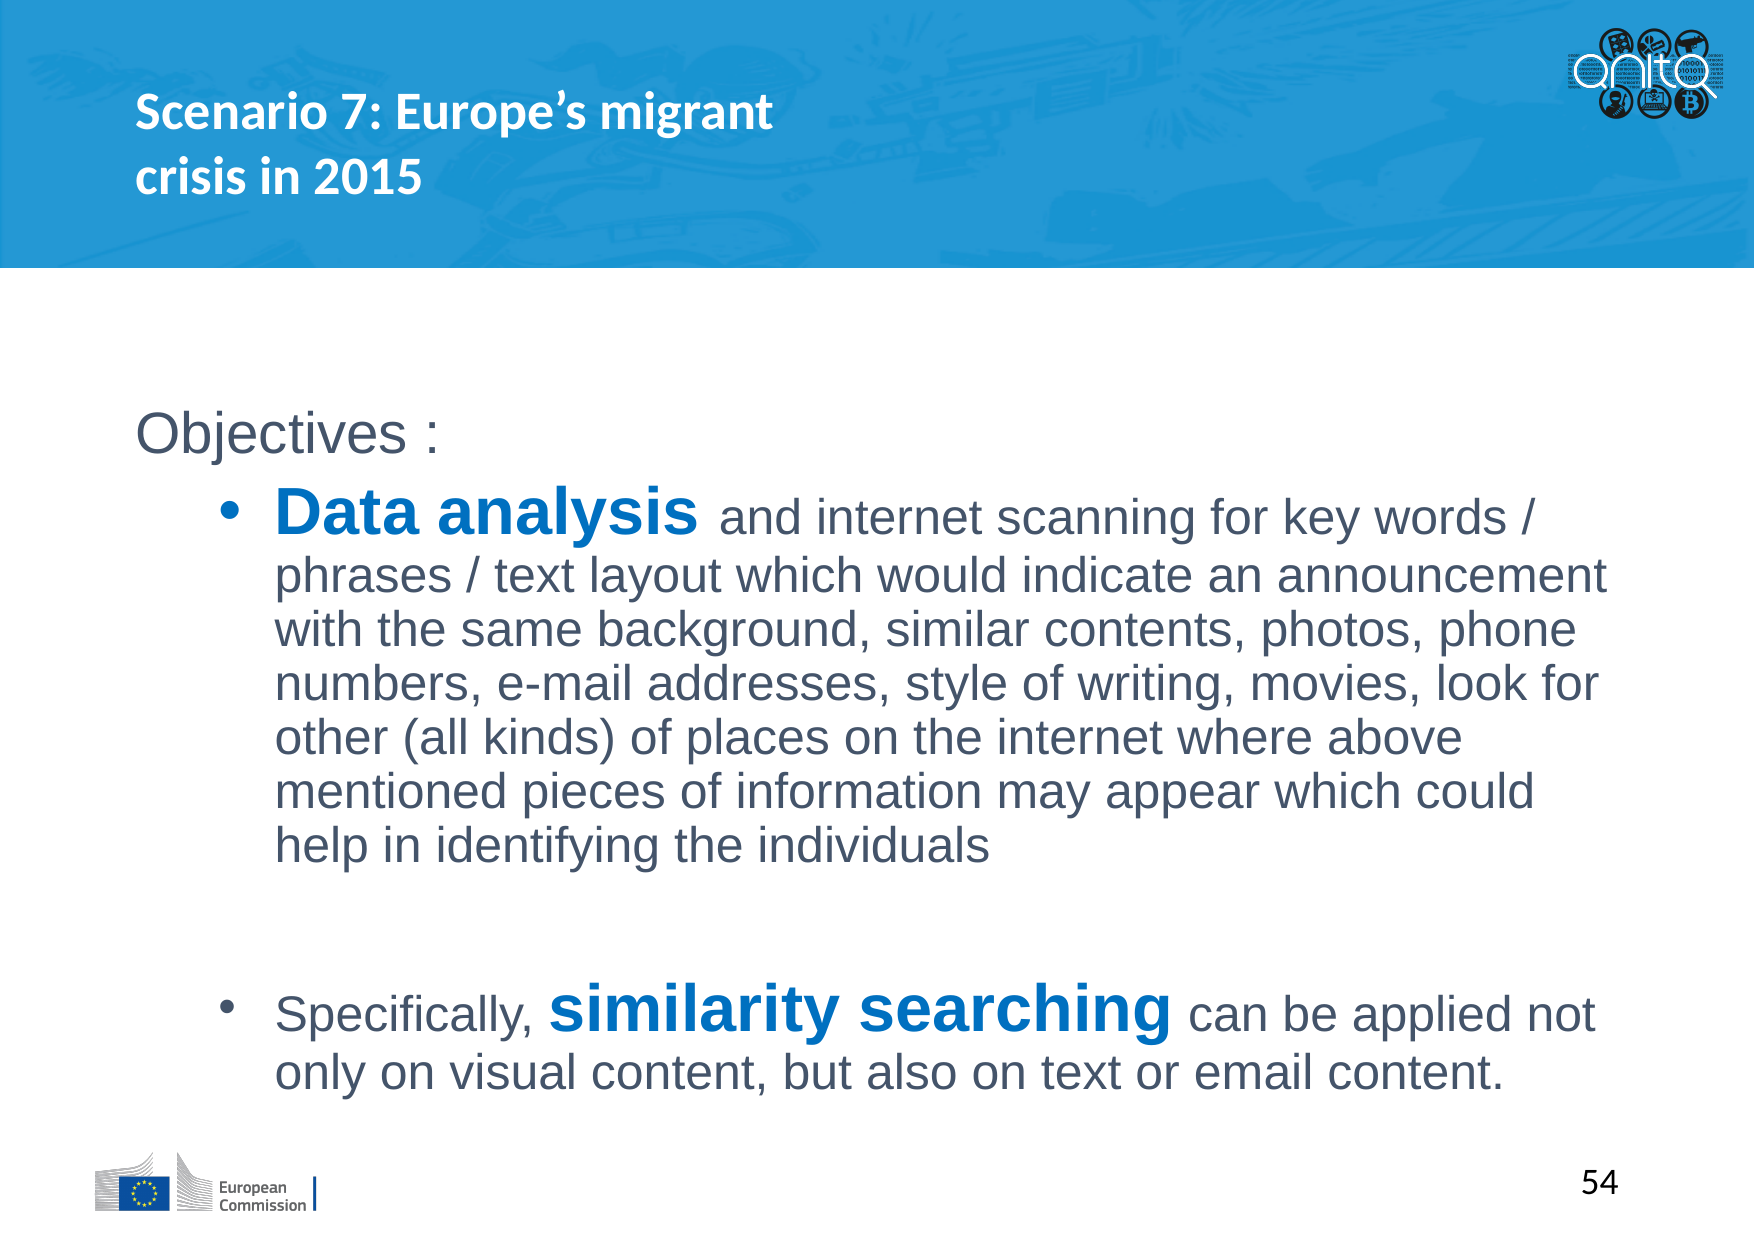

Scenario 7: Europe’s migrant crisis in 2015
Objectives :
Data analysis and internet scanning for key words / phrases / text layout which would indicate an announcement with the same background, similar contents, photos, phone numbers, e-mail addresses, style of writing, movies, look for other (all kinds) of places on the internet where above mentioned pieces of information may appear which could help in identifying the individuals

Specifically, similarity searching can be applied not only on visual content, but also on text or email content.
54